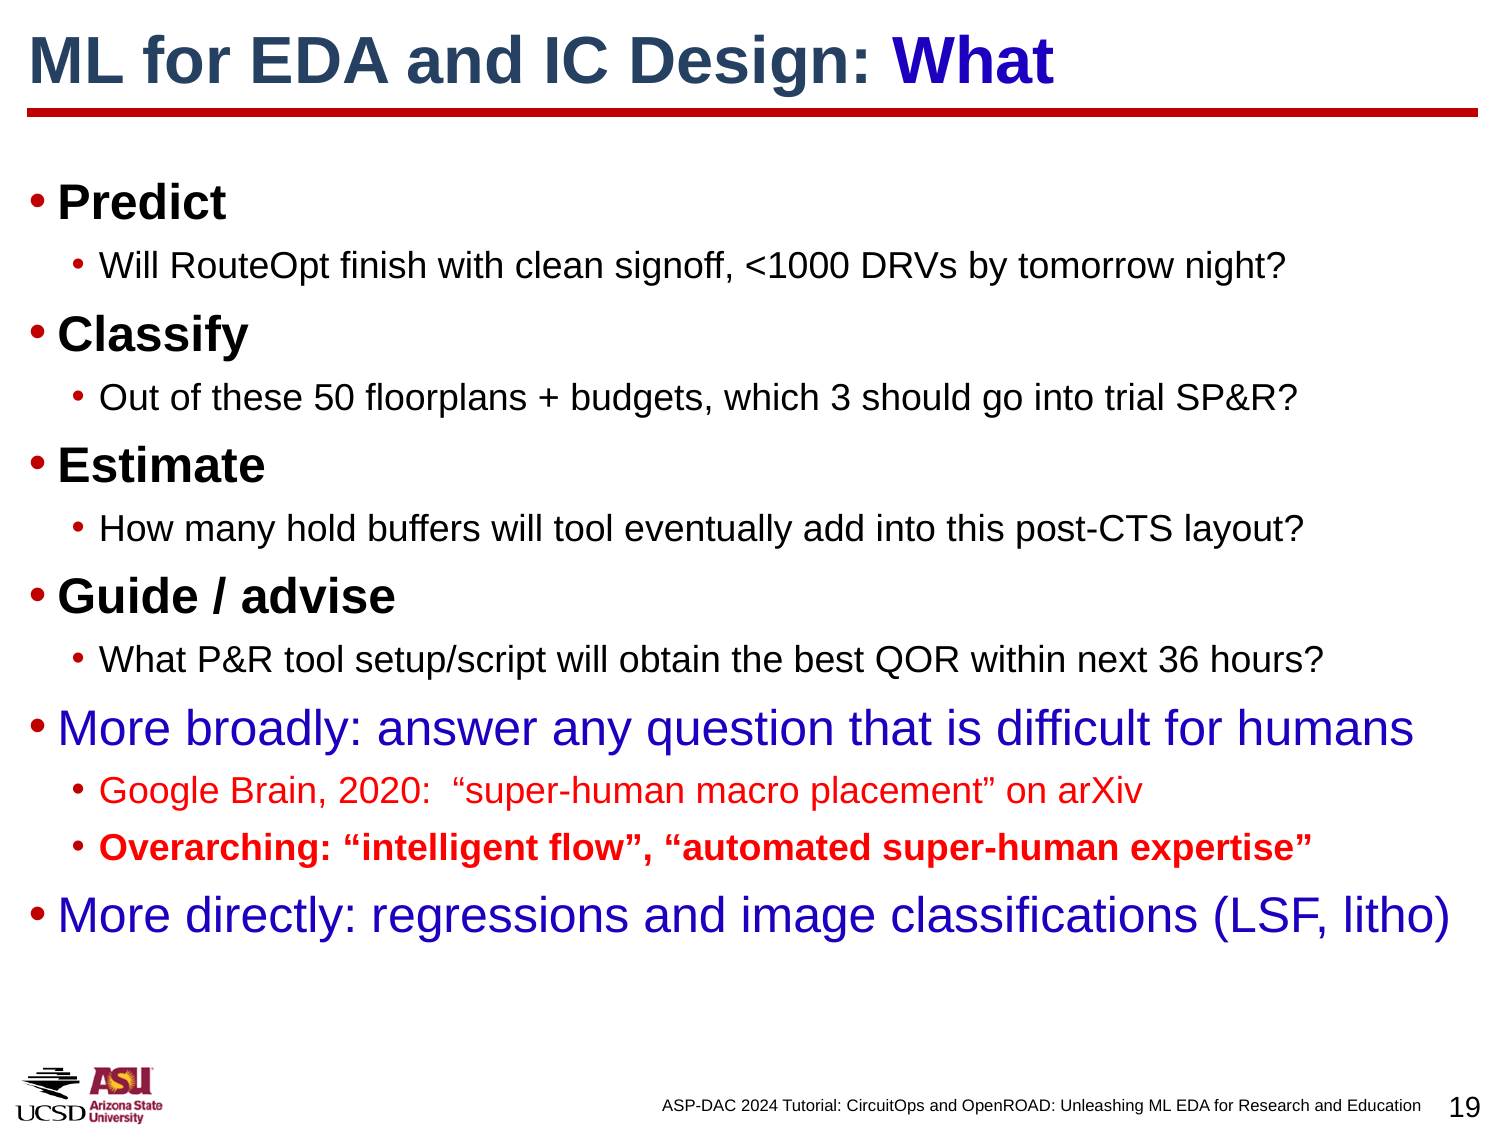

# ML for EDA and IC Design: What
Predict
Will RouteOpt finish with clean signoff, <1000 DRVs by tomorrow night?
Classify
Out of these 50 floorplans + budgets, which 3 should go into trial SP&R?
Estimate
How many hold buffers will tool eventually add into this post-CTS layout?
Guide / advise
What P&R tool setup/script will obtain the best QOR within next 36 hours?
More broadly: answer any question that is difficult for humans
Google Brain, 2020:  “super-human macro placement” on arXiv
Overarching: “intelligent flow”, “automated super-human expertise”
More directly: regressions and image classifications (LSF, litho)